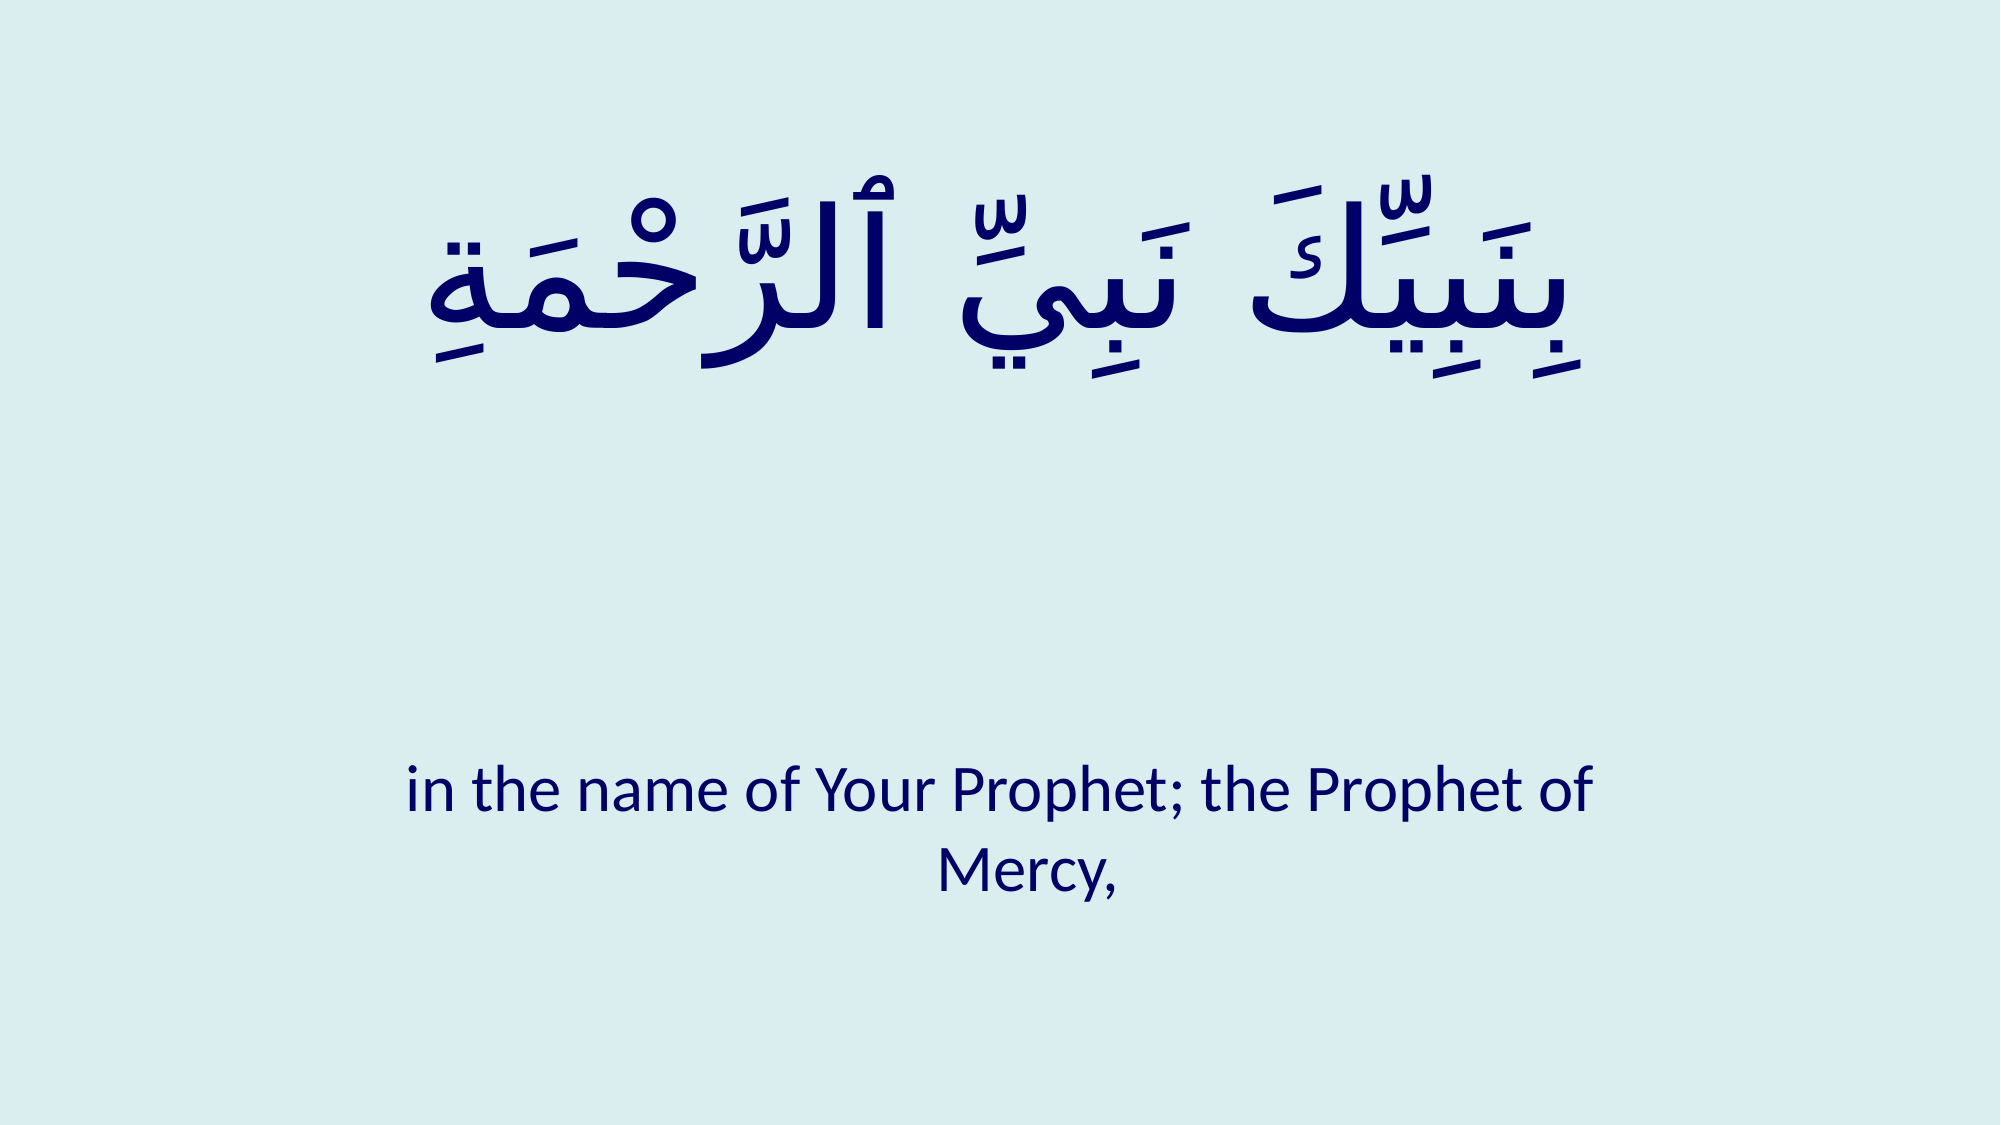

# بِنَبِيِّكَ نَبِيِّ ٱلرَّحْمَةِ
in the name of Your Prophet; the Prophet of Mercy,